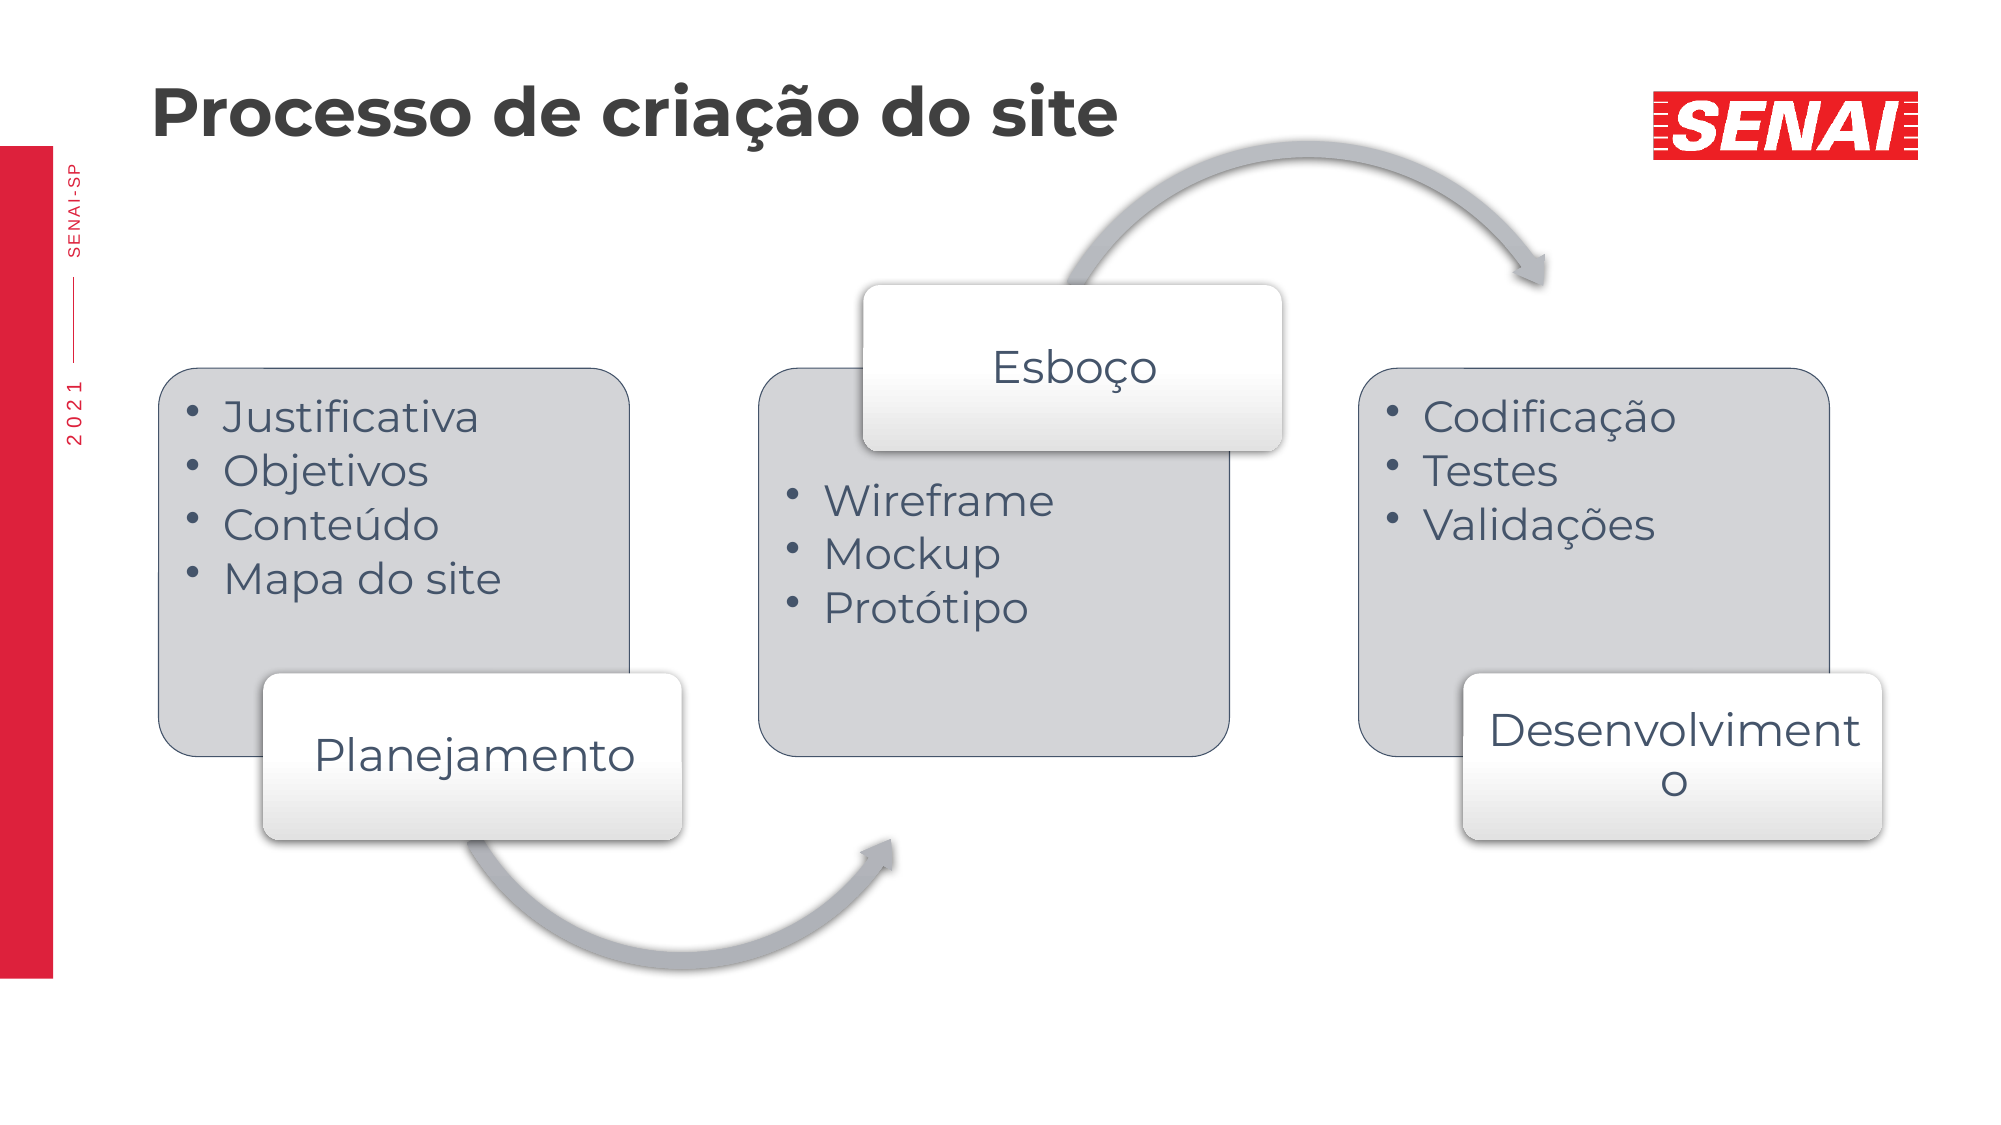

# Processo de criação do site
Justificativa
Objetivos
Conteúdo
Mapa do site

Planejamento
Wireframe
Mockup
Protótipo
Esboço
Codificação
Testes
Validações

Desenvolvimento